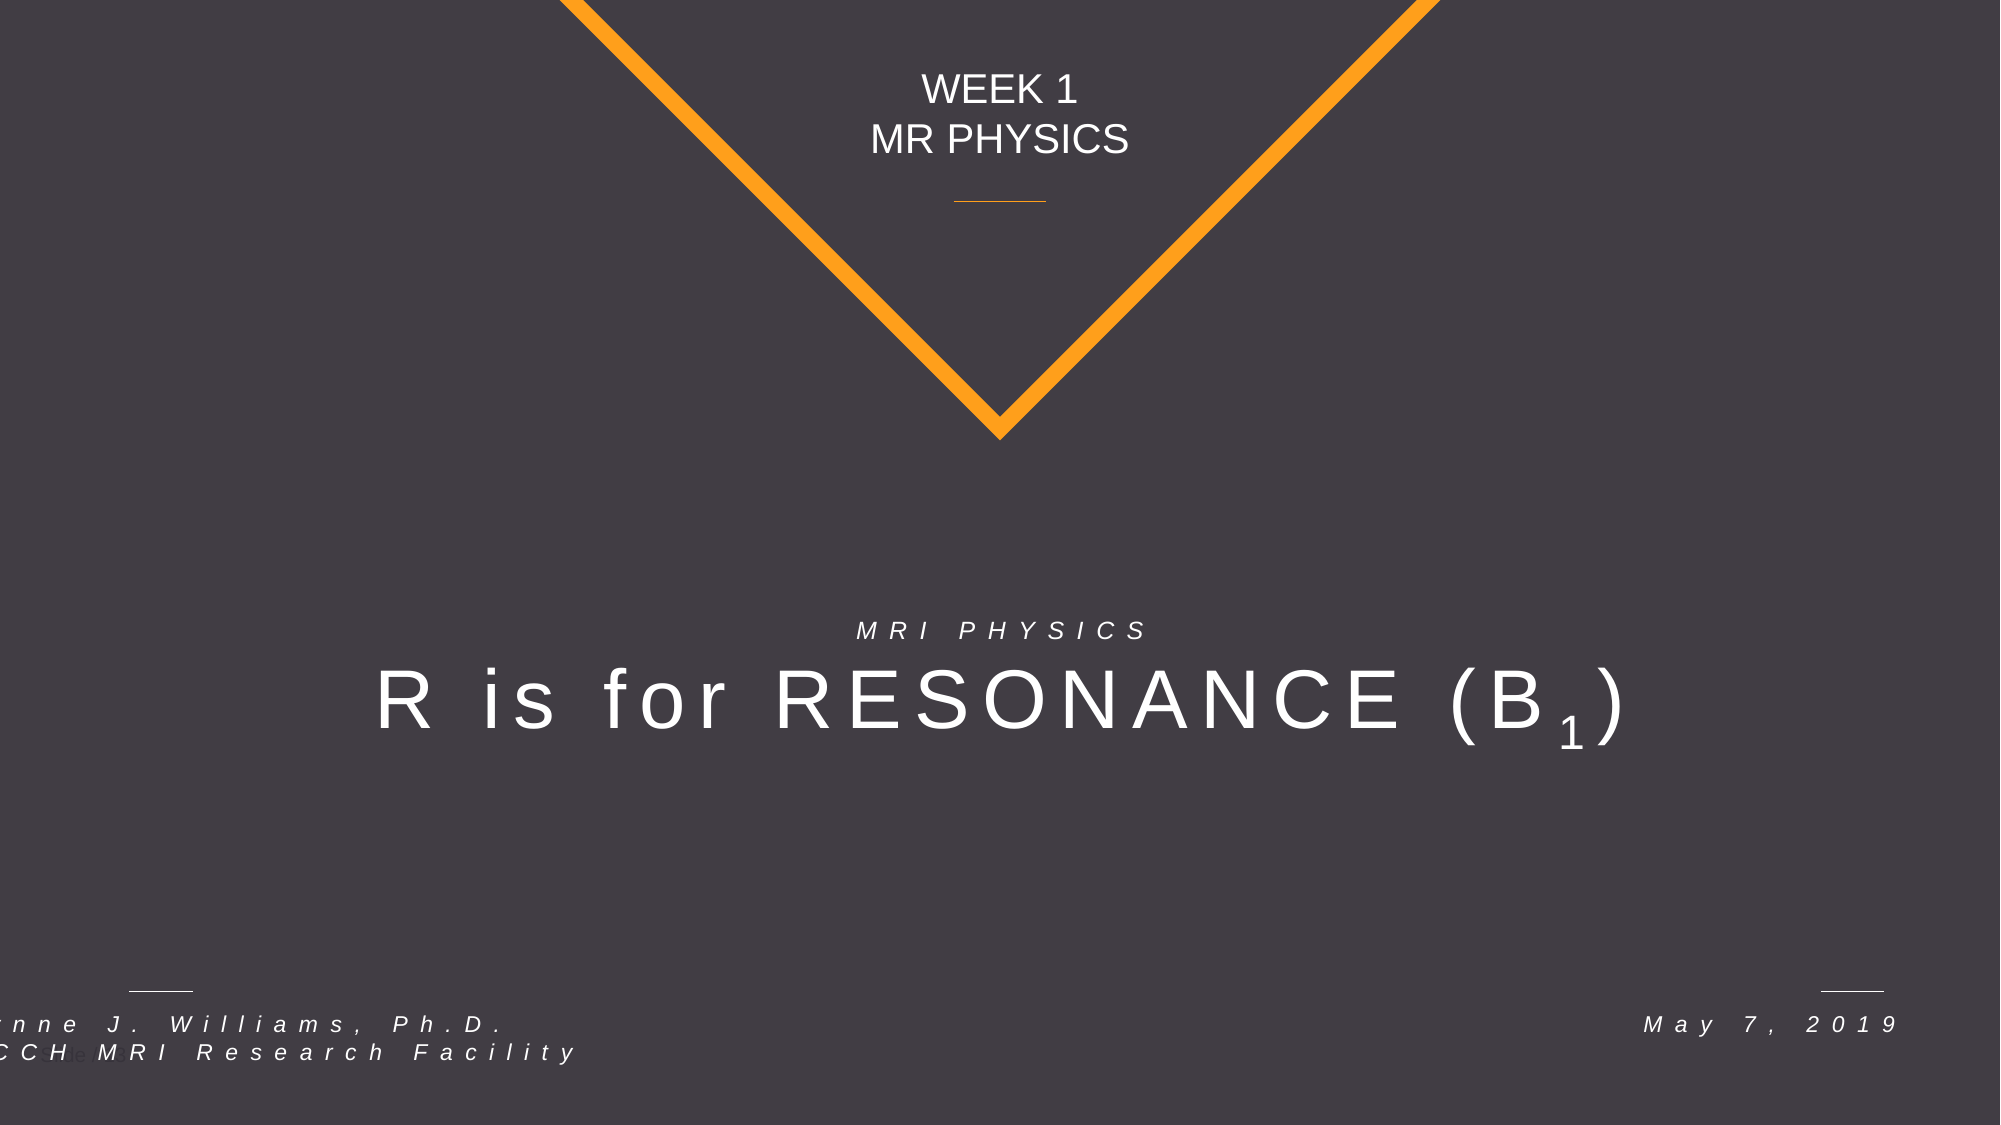

WEEK 1
MR PHYSICS
MRI PHYSICS
R is for RESONANCE (B1)
Lynne J. Williams, Ph.D.
BCCH MRI Research Facility
May 7, 2019